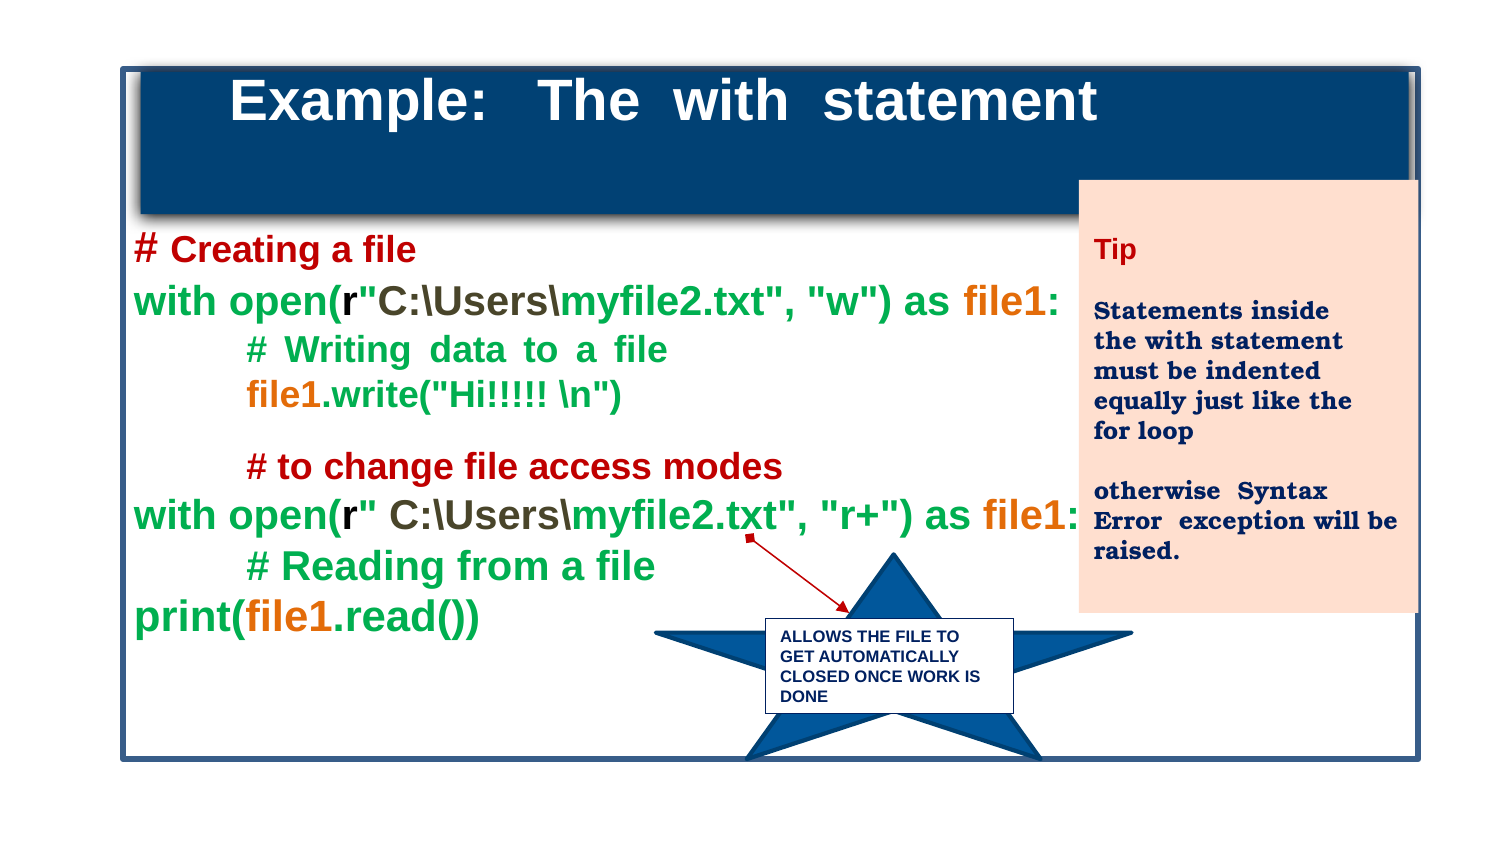

# Example:   The  with  statement

# Creating a file
with open(r"C:\Users\myfile2.txt", "w") as file1:
# Writing data to a file  file1.write("Hi!!!!! \n")

# to change file access modes
with open(r" C:\Users\myfile2.txt", "r+") as file1:
	# Reading from a file
print(file1.read())

Tip

Statements inside the with statement must be indented  equally just like the
for loop

otherwise  Syntax Error  exception will be raised.

ALLOWS THE FILE TO GET AUTOMATICALLY CLOSED ONCE WORK IS  DONE